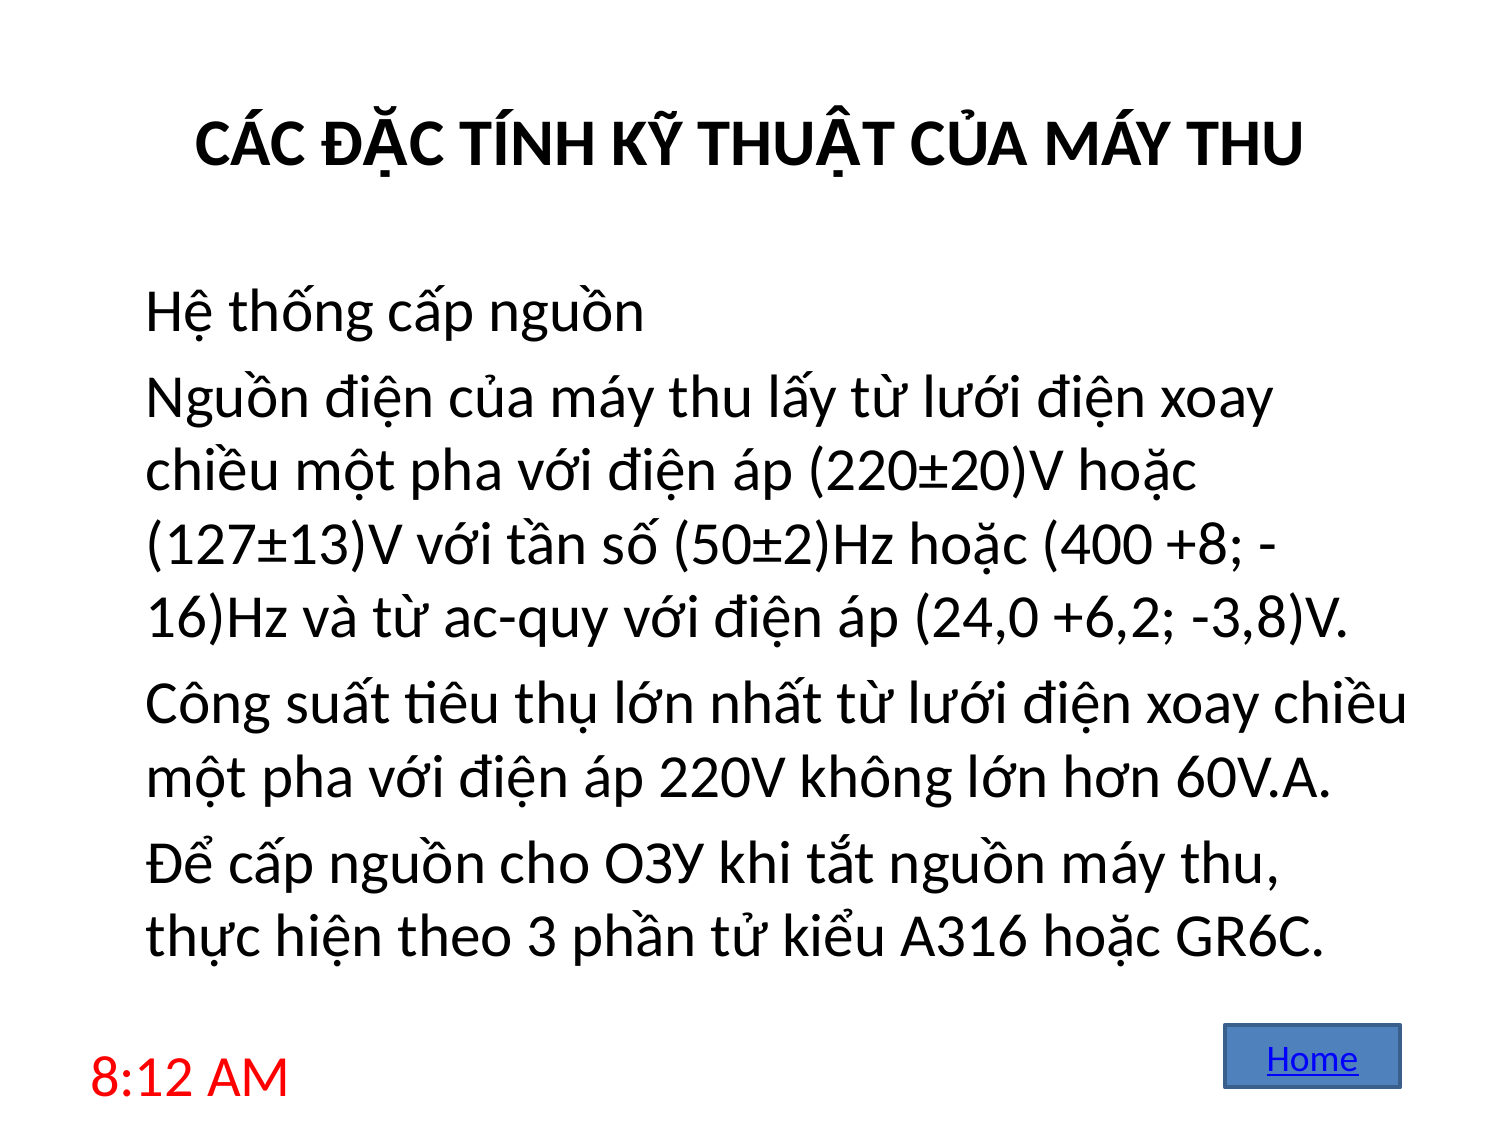

# CÁC ĐẶC TÍNH KỸ THUẬT CỦA MÁY THU
		Hệ thống cấp nguồn
		Nguồn điện của máy thu lấy từ lưới điện xoay chiều một pha với điện áp (220±20)V hoặc (127±13)V với tần số (50±2)Hz hoặc (400 +8; -16)Hz và từ ac-quy với điện áp (24,0 +6,2; -3,8)V.
		Công suất tiêu thụ lớn nhất từ lưới điện xoay chiều một pha với điện áp 220V không lớn hơn 60V.A.
		Để cấp nguồn cho ОЗУ khi tắt nguồn máy thu, thực hiện theo 3 phần tử kiểu A316 hoặc GR6C.
Home
8:12 AM